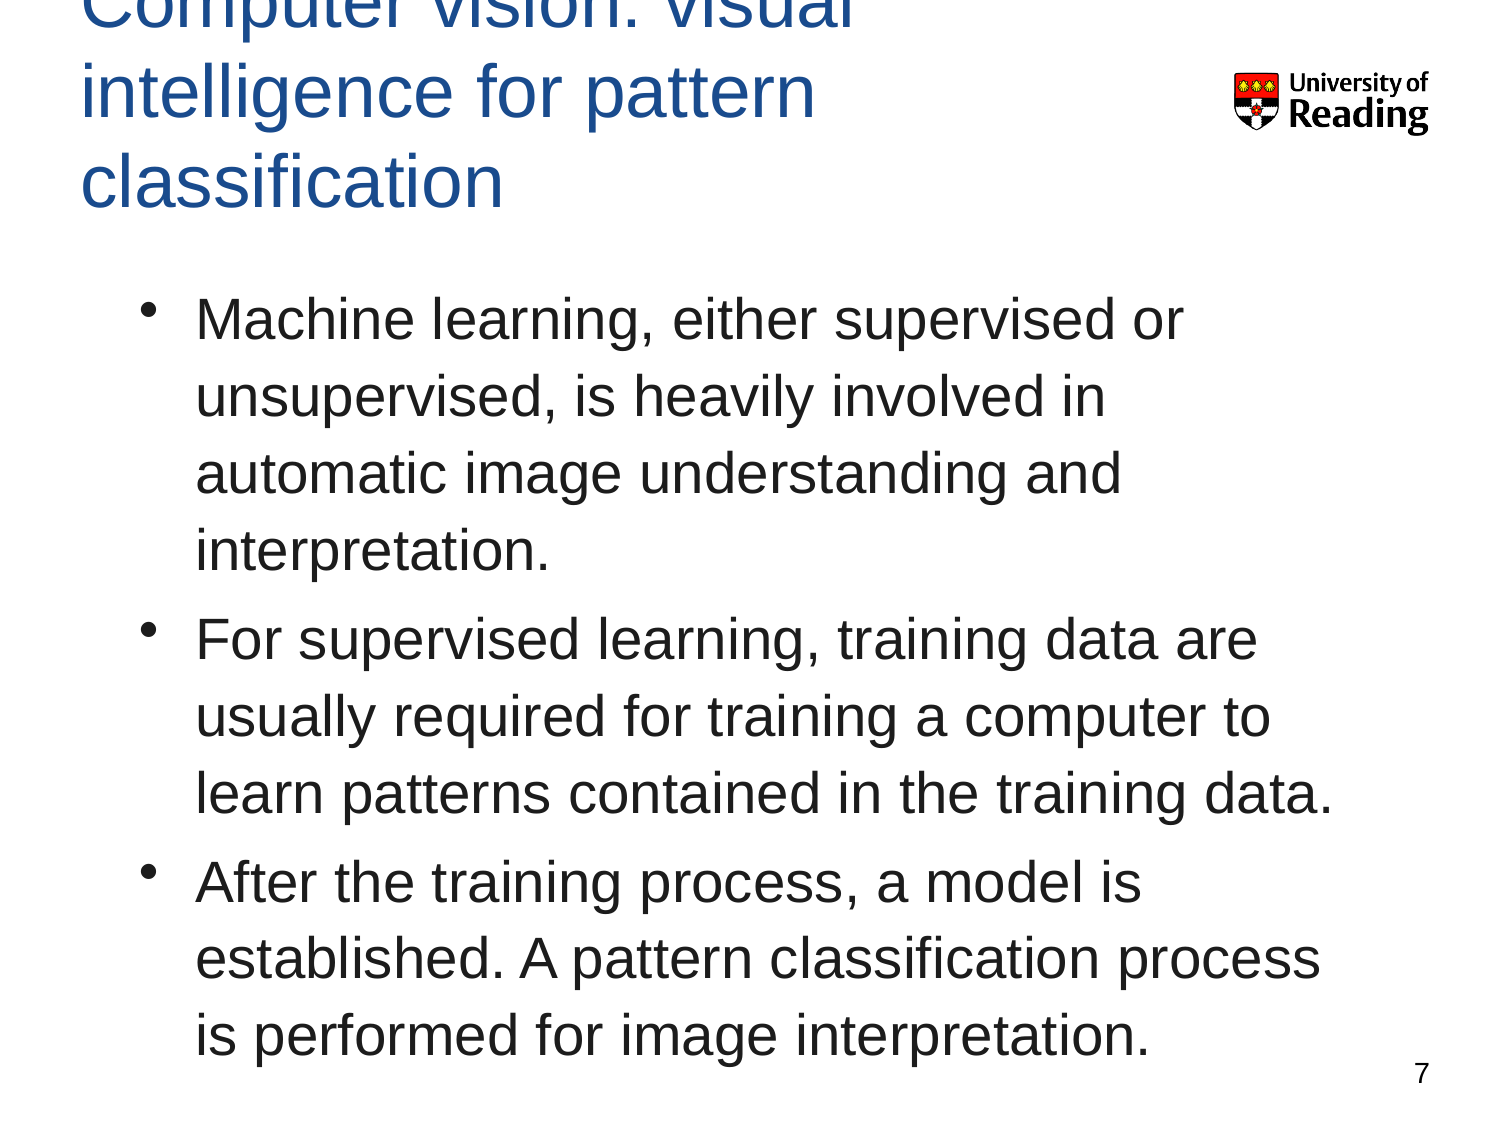

# Computer vision: visual intelligence for pattern classification
Machine learning, either supervised or unsupervised, is heavily involved in automatic image understanding and interpretation.
For supervised learning, training data are usually required for training a computer to learn patterns contained in the training data.
After the training process, a model is established. A pattern classification process is performed for image interpretation.
7